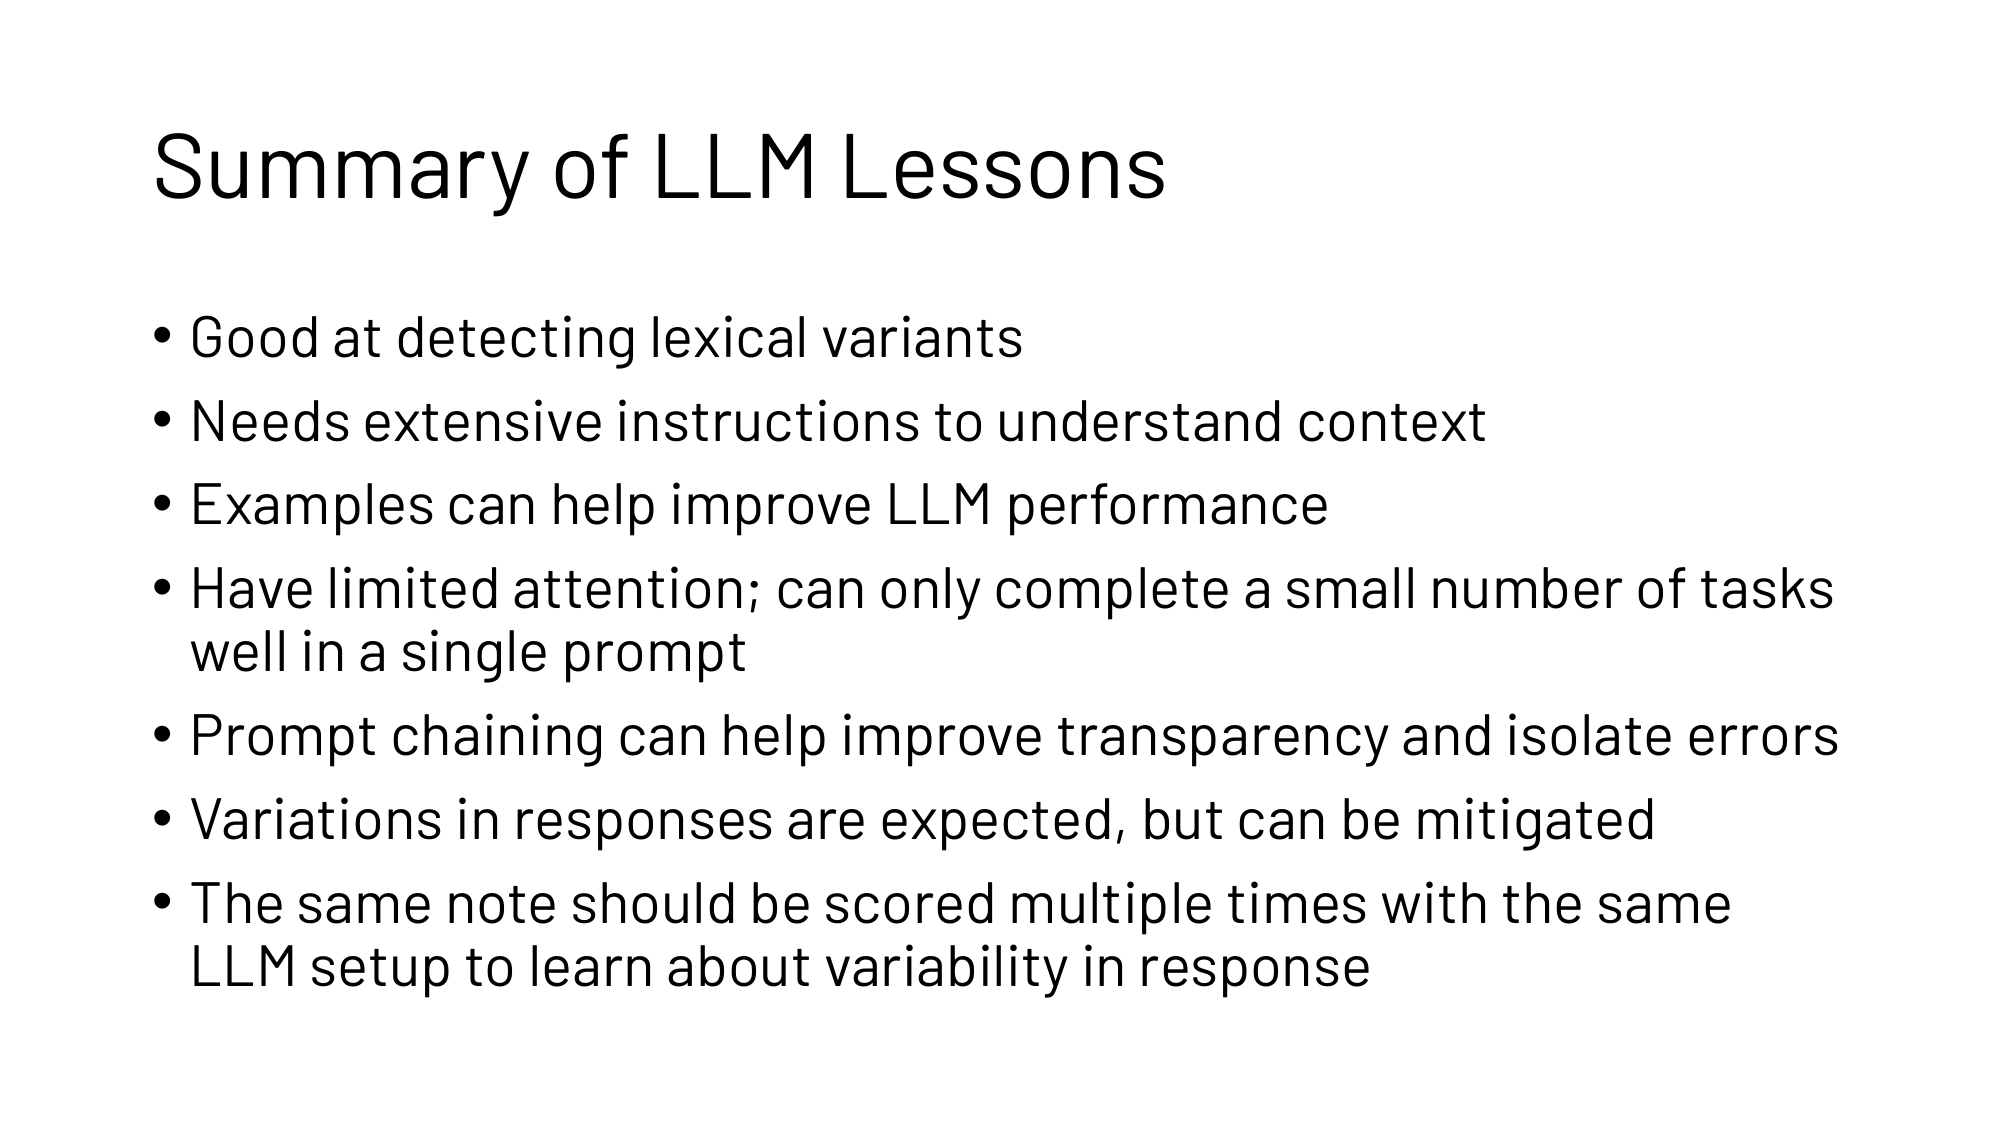

# Summary of LLM Lessons
Good at detecting lexical variants
Needs extensive instructions to understand context
Examples can help improve LLM performance
Have limited attention; can only complete a small number of tasks well in a single prompt
Prompt chaining can help improve transparency and isolate errors
Variations in responses are expected, but can be mitigated
The same note should be scored multiple times with the same LLM setup to learn about variability in response